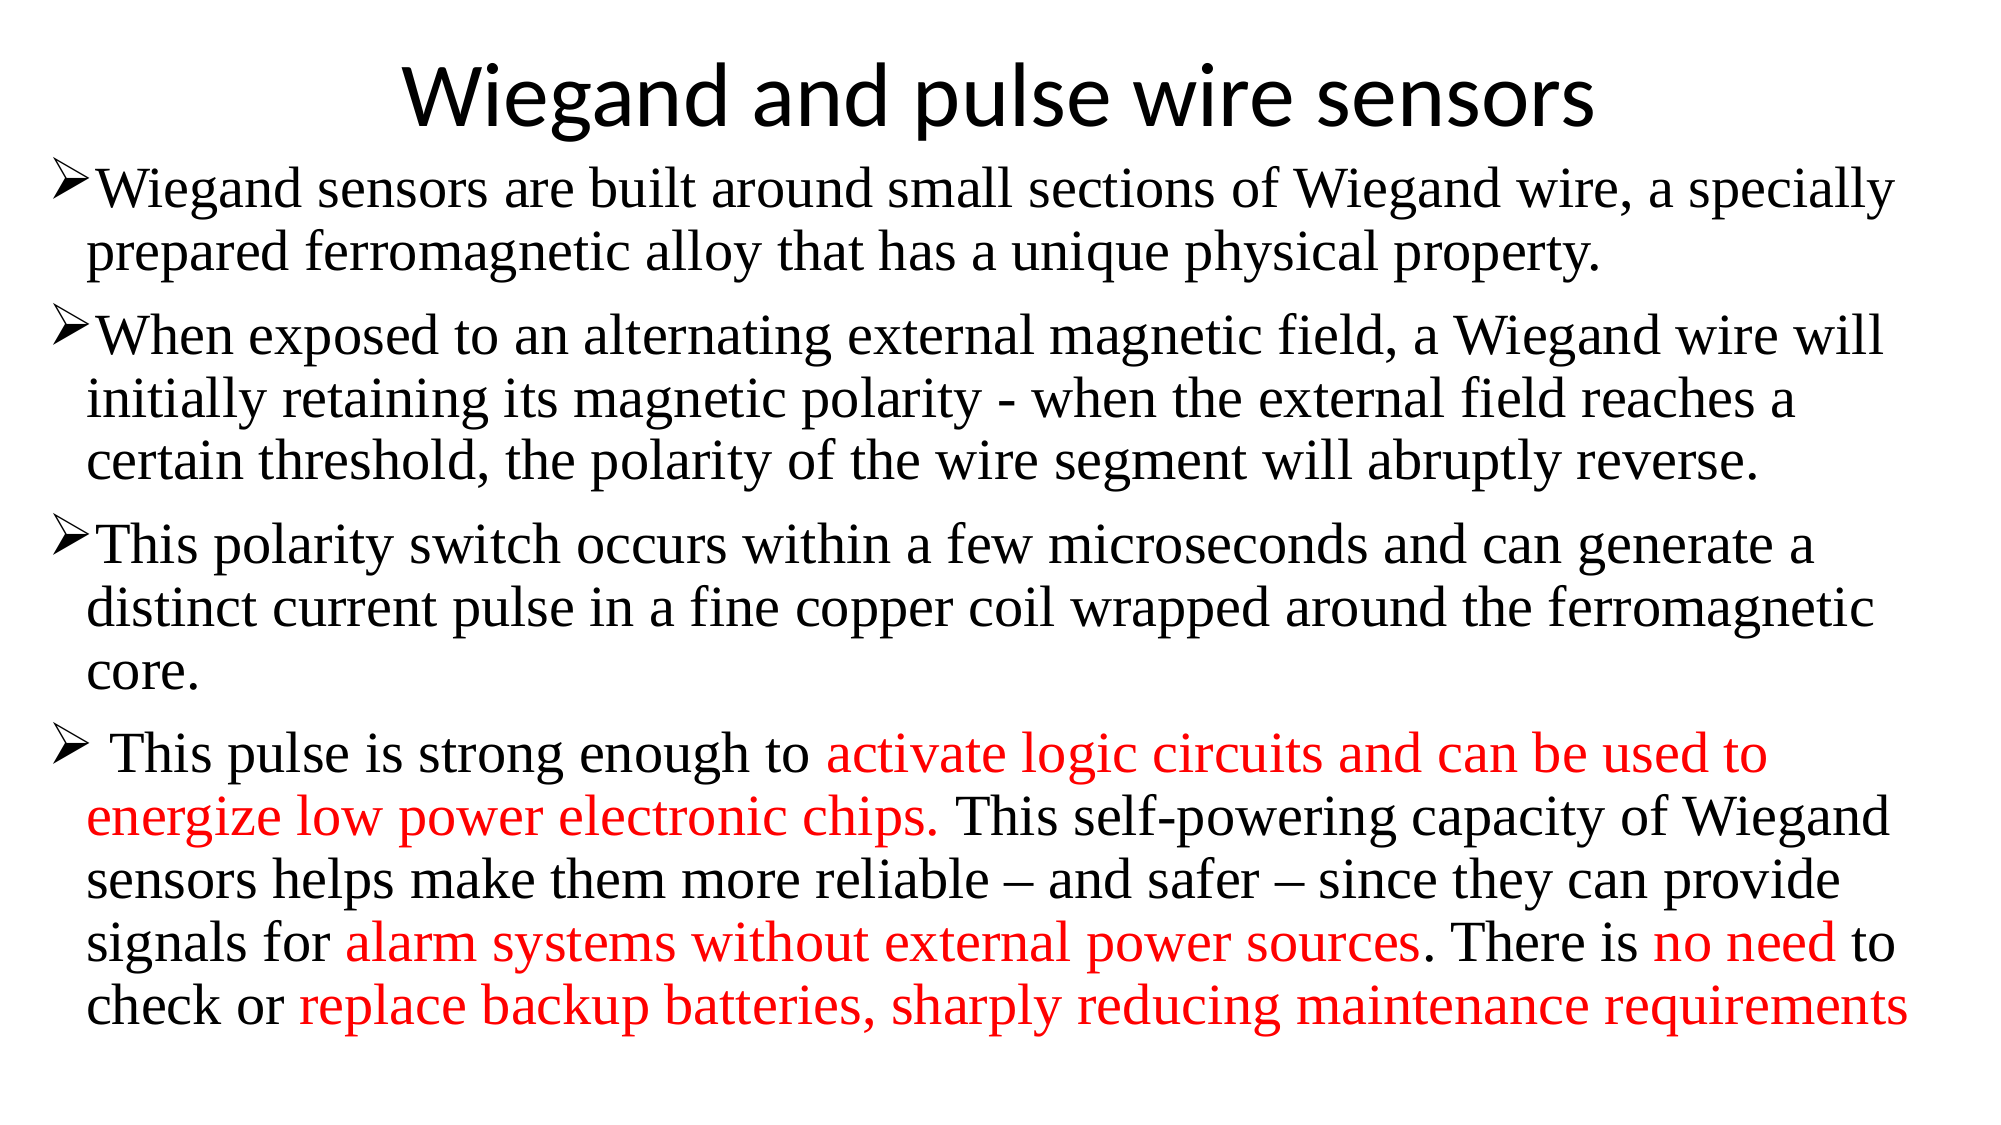

# Wiegand and pulse wire sensors
Wiegand sensors are built around small sections of Wiegand wire, a specially prepared ferromagnetic alloy that has a unique physical property.
When exposed to an alternating external magnetic field, a Wiegand wire will initially retaining its magnetic polarity - when the external field reaches a certain threshold, the polarity of the wire segment will abruptly reverse.
This polarity switch occurs within a few microseconds and can generate a distinct current pulse in a fine copper coil wrapped around the ferromagnetic core.
 This pulse is strong enough to activate logic circuits and can be used to energize low power electronic chips. This self-powering capacity of Wiegand sensors helps make them more reliable – and safer – since they can provide signals for alarm systems without external power sources. There is no need to check or replace backup batteries, sharply reducing maintenance requirements